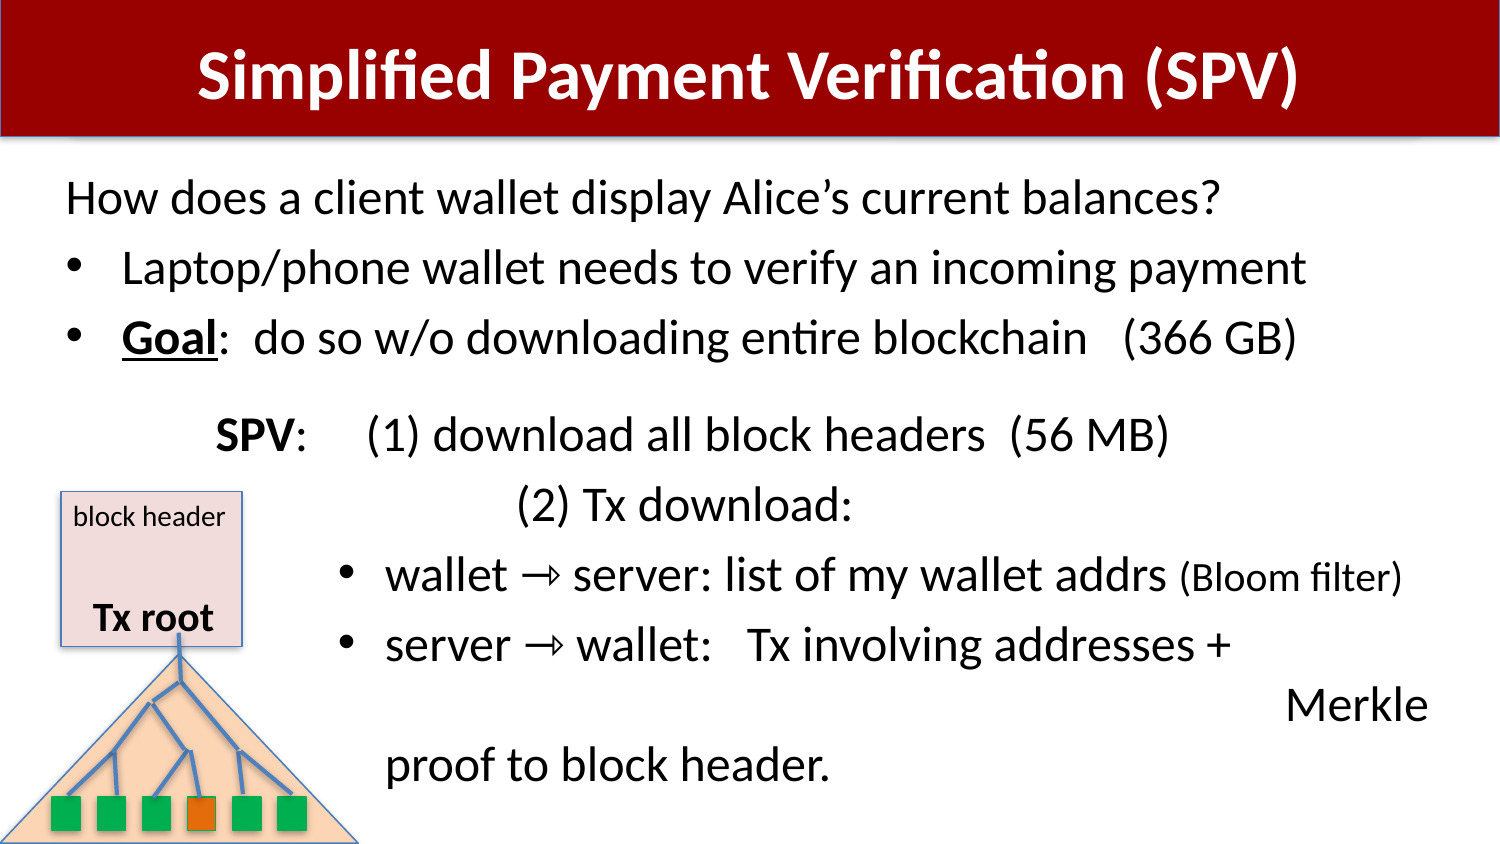

# Simplified Payment Verification (SPV)
How does a client wallet display Alice’s current balances?
Laptop/phone wallet needs to verify an incoming payment
Goal:  do so w/o downloading entire blockchain   (366 GB)
	SPV:	(1) download all block headers  (56 MB)
			(2) Tx download:
wallet ⇾ server: list of my wallet addrs (Bloom filter)
server ⇾ wallet:   Tx involving addresses +
						Merkle proof to block header.

Tx root

block header